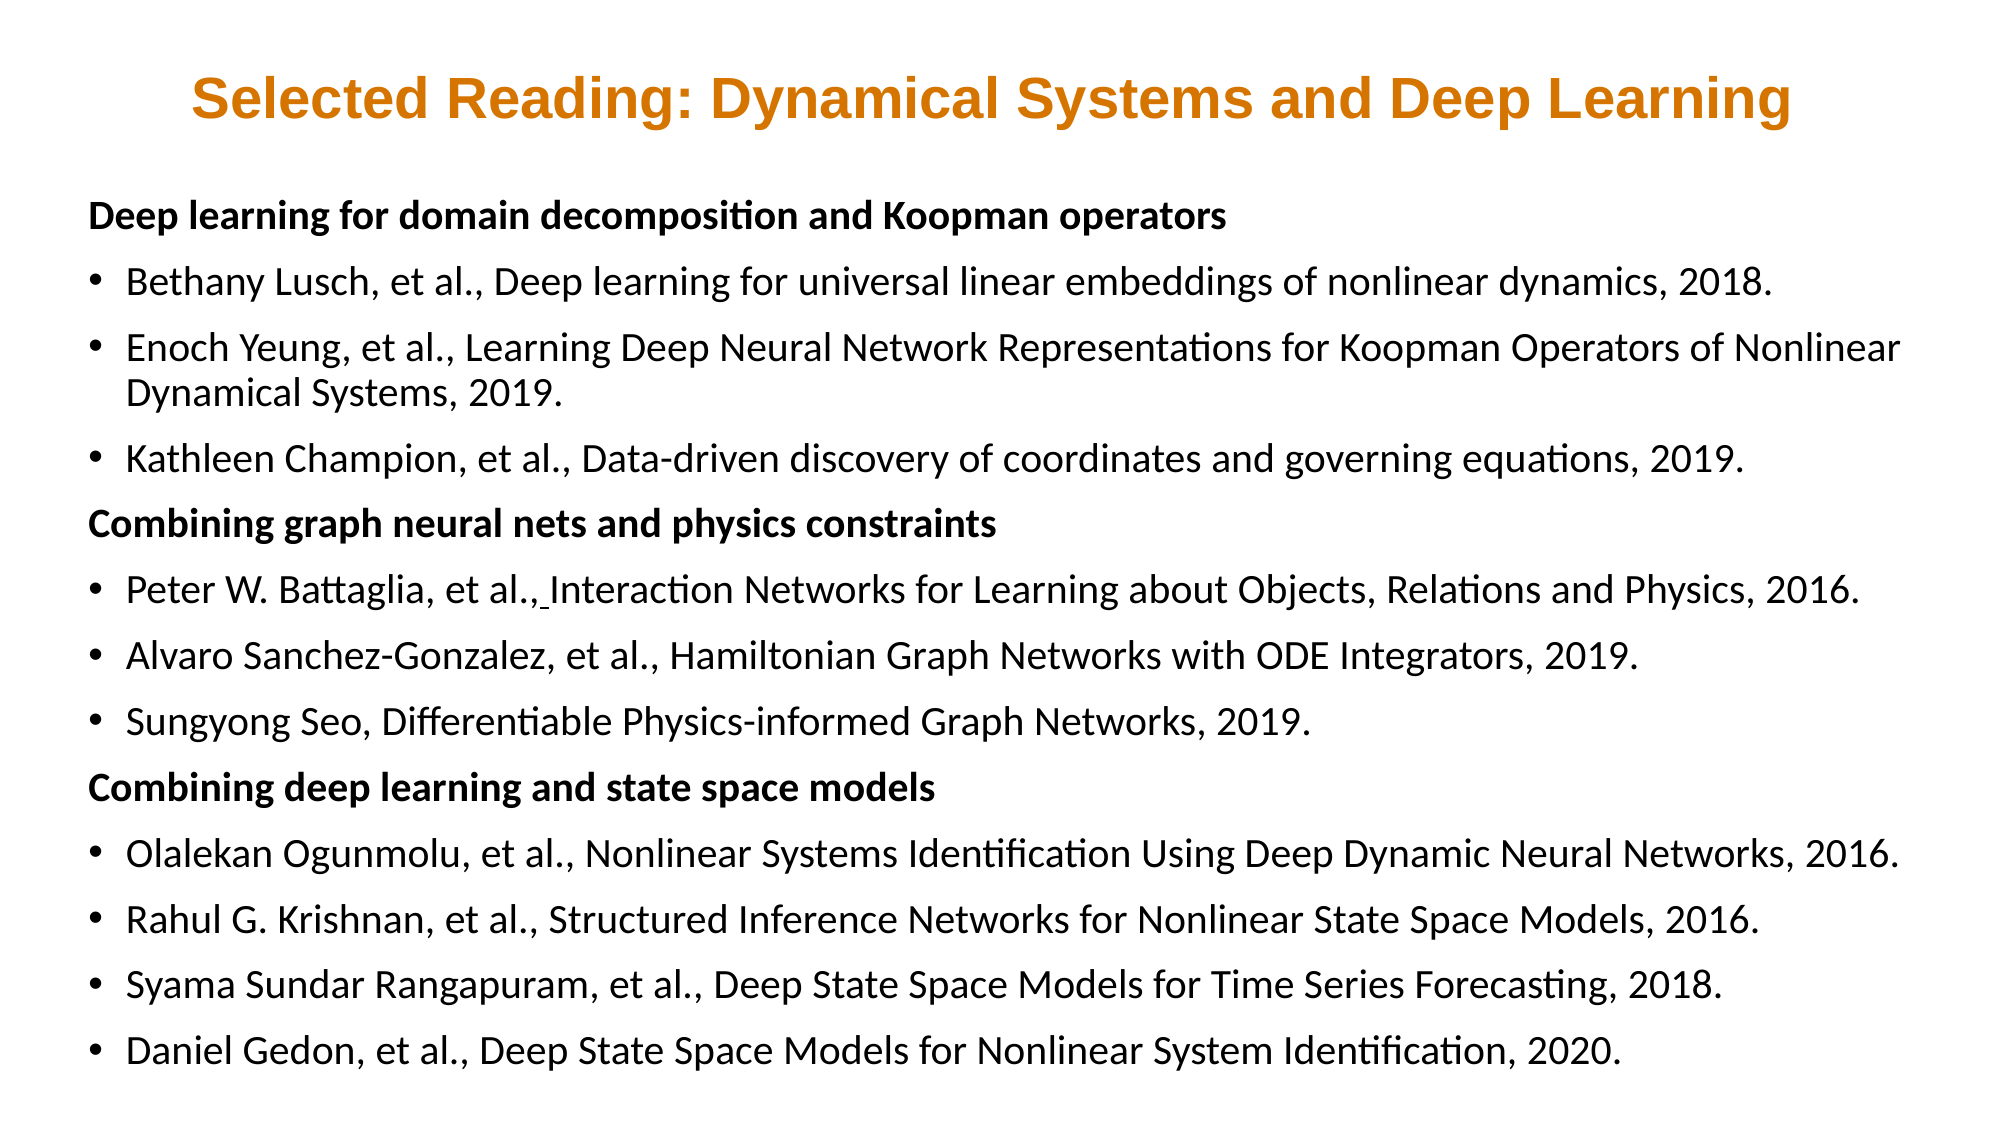

# Selected Reading: Dynamical Systems and Deep Learning
Deep learning for domain decomposition and Koopman operators
Bethany Lusch, et al., Deep learning for universal linear embeddings of nonlinear dynamics, 2018.
Enoch Yeung, et al., Learning Deep Neural Network Representations for Koopman Operators of Nonlinear Dynamical Systems, 2019.
Kathleen Champion, et al., Data-driven discovery of coordinates and governing equations, 2019.
Combining graph neural nets and physics constraints
Peter W. Battaglia, et al., Interaction Networks for Learning about Objects, Relations and Physics, 2016.
Alvaro Sanchez-Gonzalez, et al., Hamiltonian Graph Networks with ODE Integrators, 2019.
Sungyong Seo, Differentiable Physics-informed Graph Networks, 2019.
Combining deep learning and state space models
Olalekan Ogunmolu, et al., Nonlinear Systems Identification Using Deep Dynamic Neural Networks, 2016.
Rahul G. Krishnan, et al., Structured Inference Networks for Nonlinear State Space Models, 2016.
Syama Sundar Rangapuram, et al., Deep State Space Models for Time Series Forecasting, 2018.
Daniel Gedon, et al., Deep State Space Models for Nonlinear System Identification, 2020.